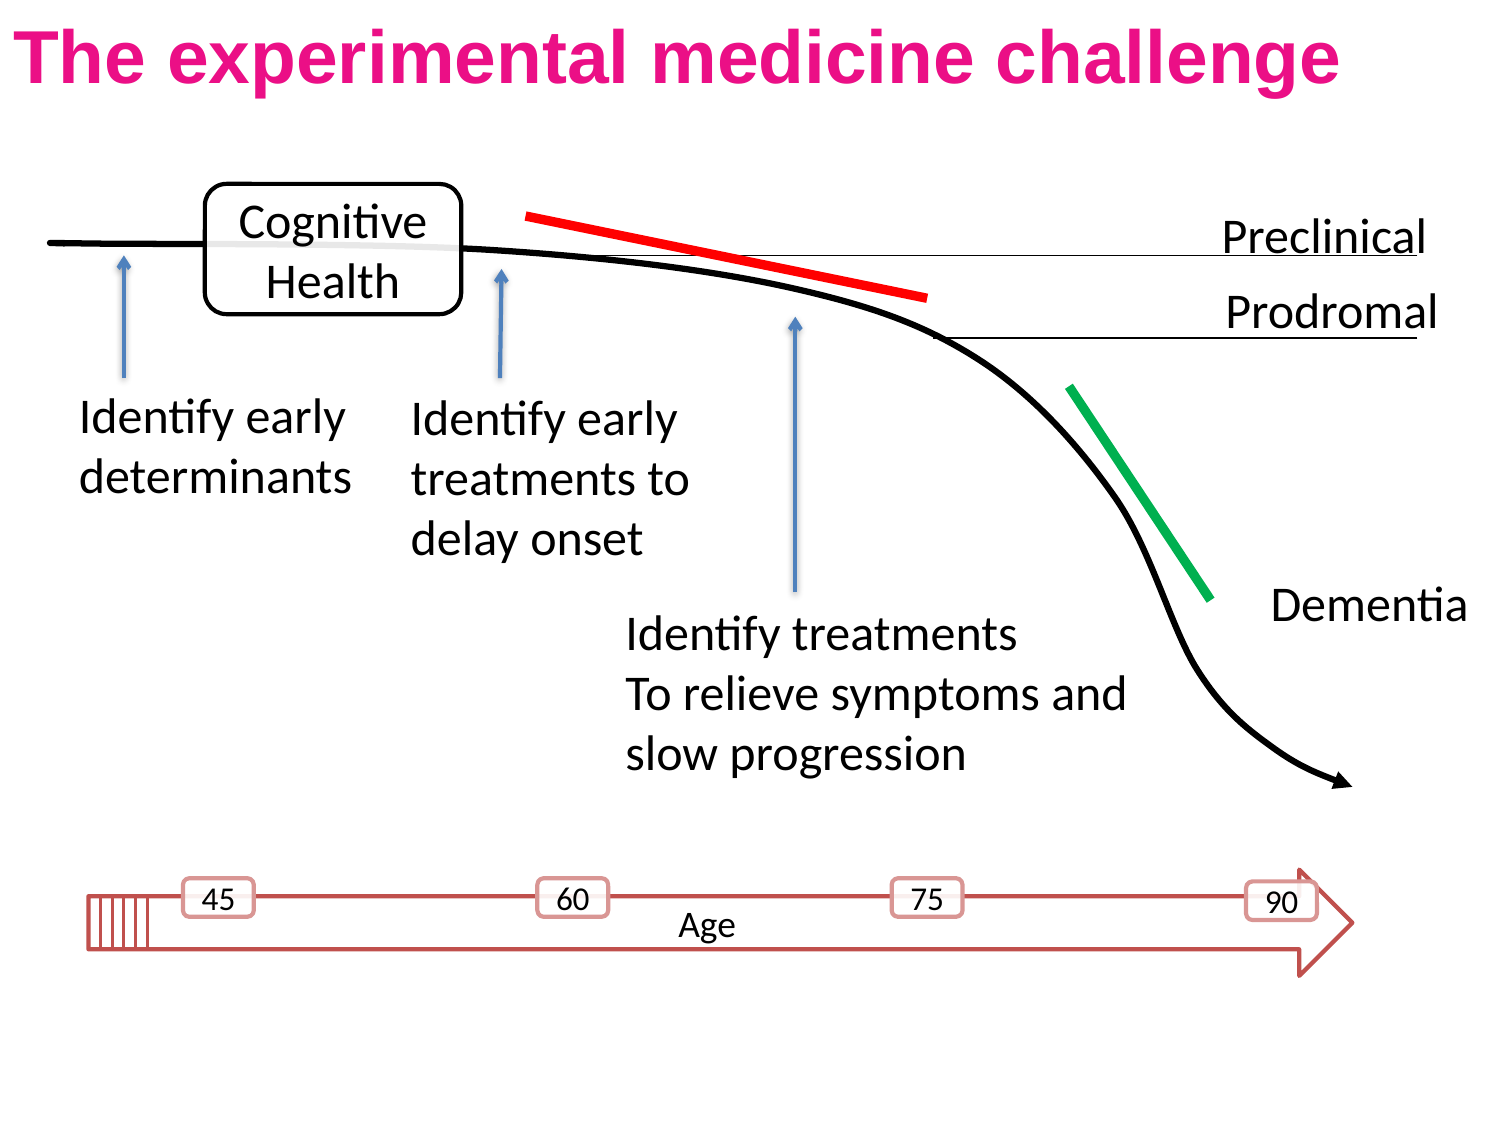

The experimental medicine challenge
Cognitive
Health
Preclinical

Prodromal
Identify early
determinants
Identify early treatments to delay onset
Dementia
Identify treatments
To relieve symptoms and
slow progression
Age
45
60
75
90